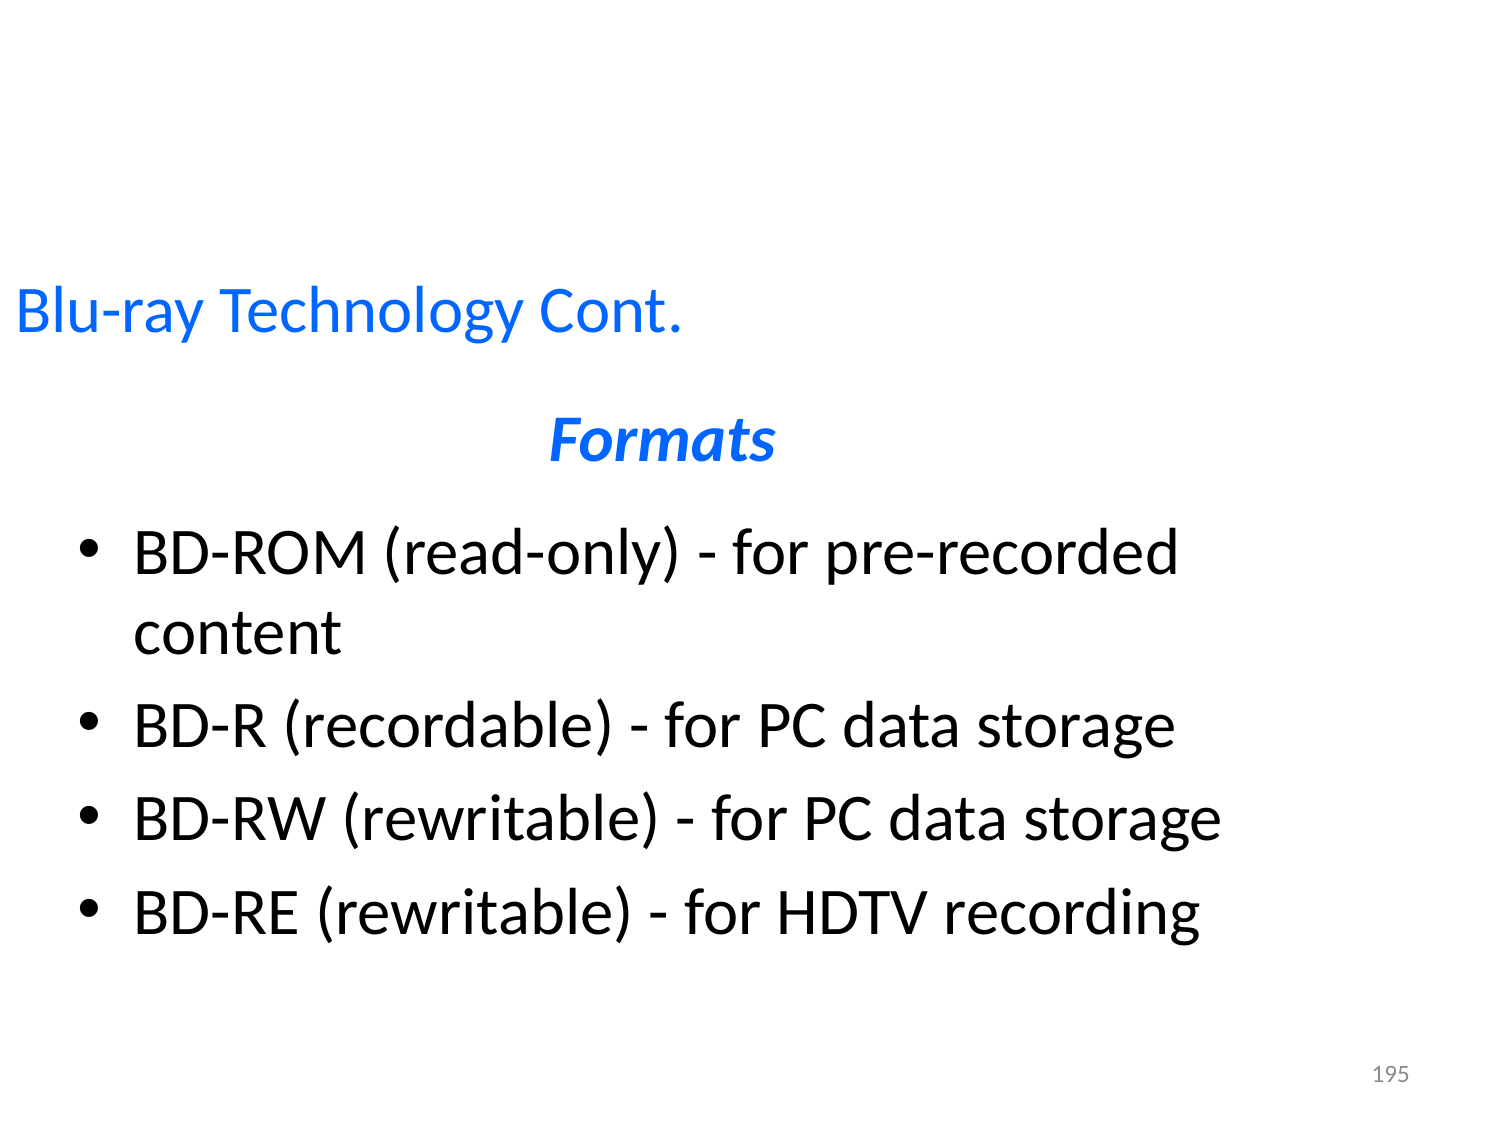

# Blu-ray Technology Cont.
Formats
BD-ROM (read-only) - for pre-recorded content
BD-R (recordable) - for PC data storage
BD-RW (rewritable) - for PC data storage
BD-RE (rewritable) - for HDTV recording
195